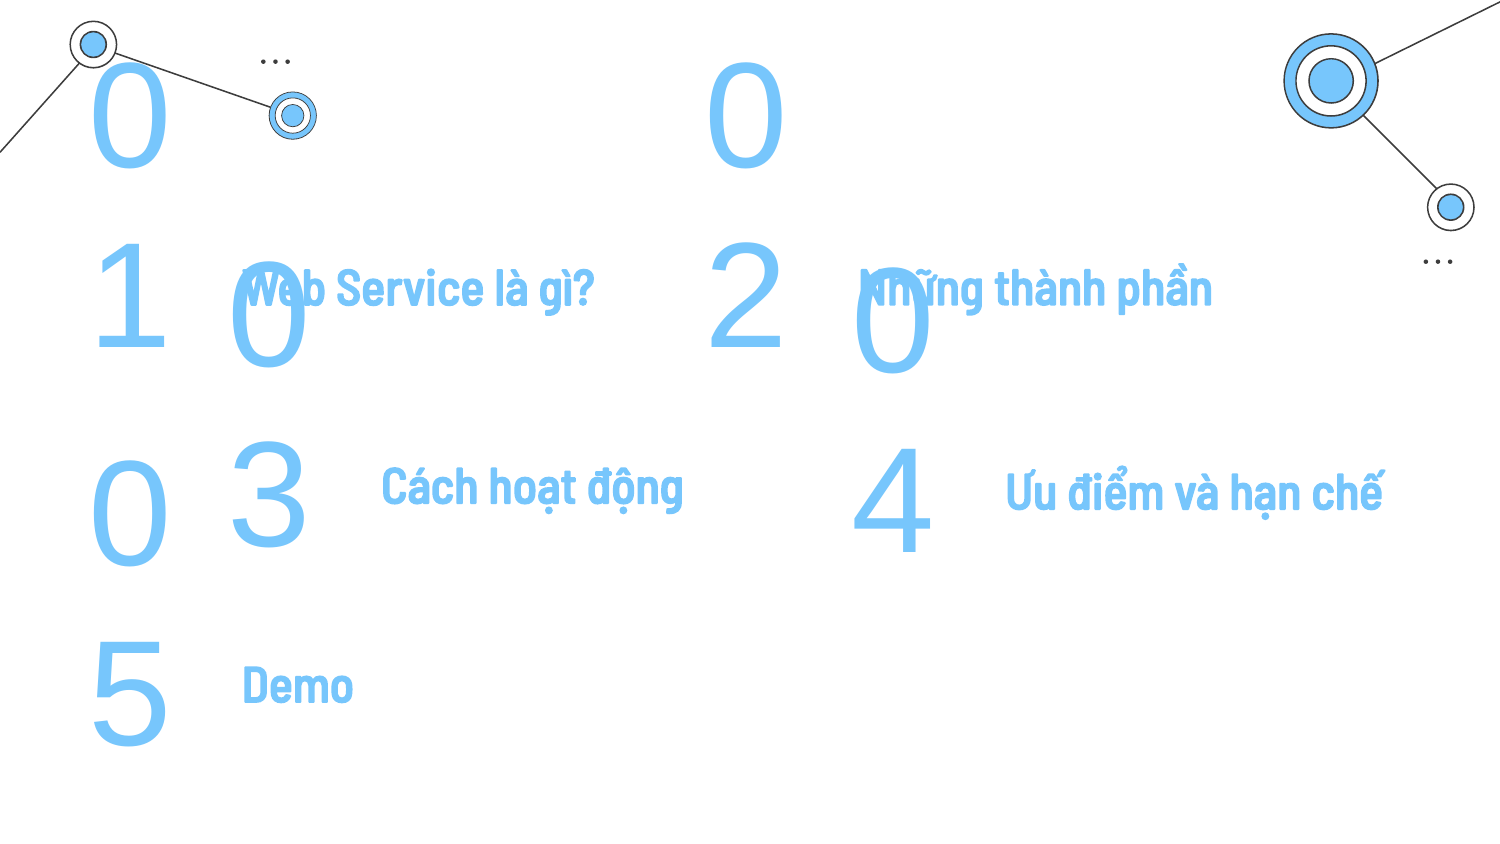

01
02
Những thành phần
Web Service là gì?
03
04
Cách hoạt động
Ưu điểm và hạn chế
05
Demo